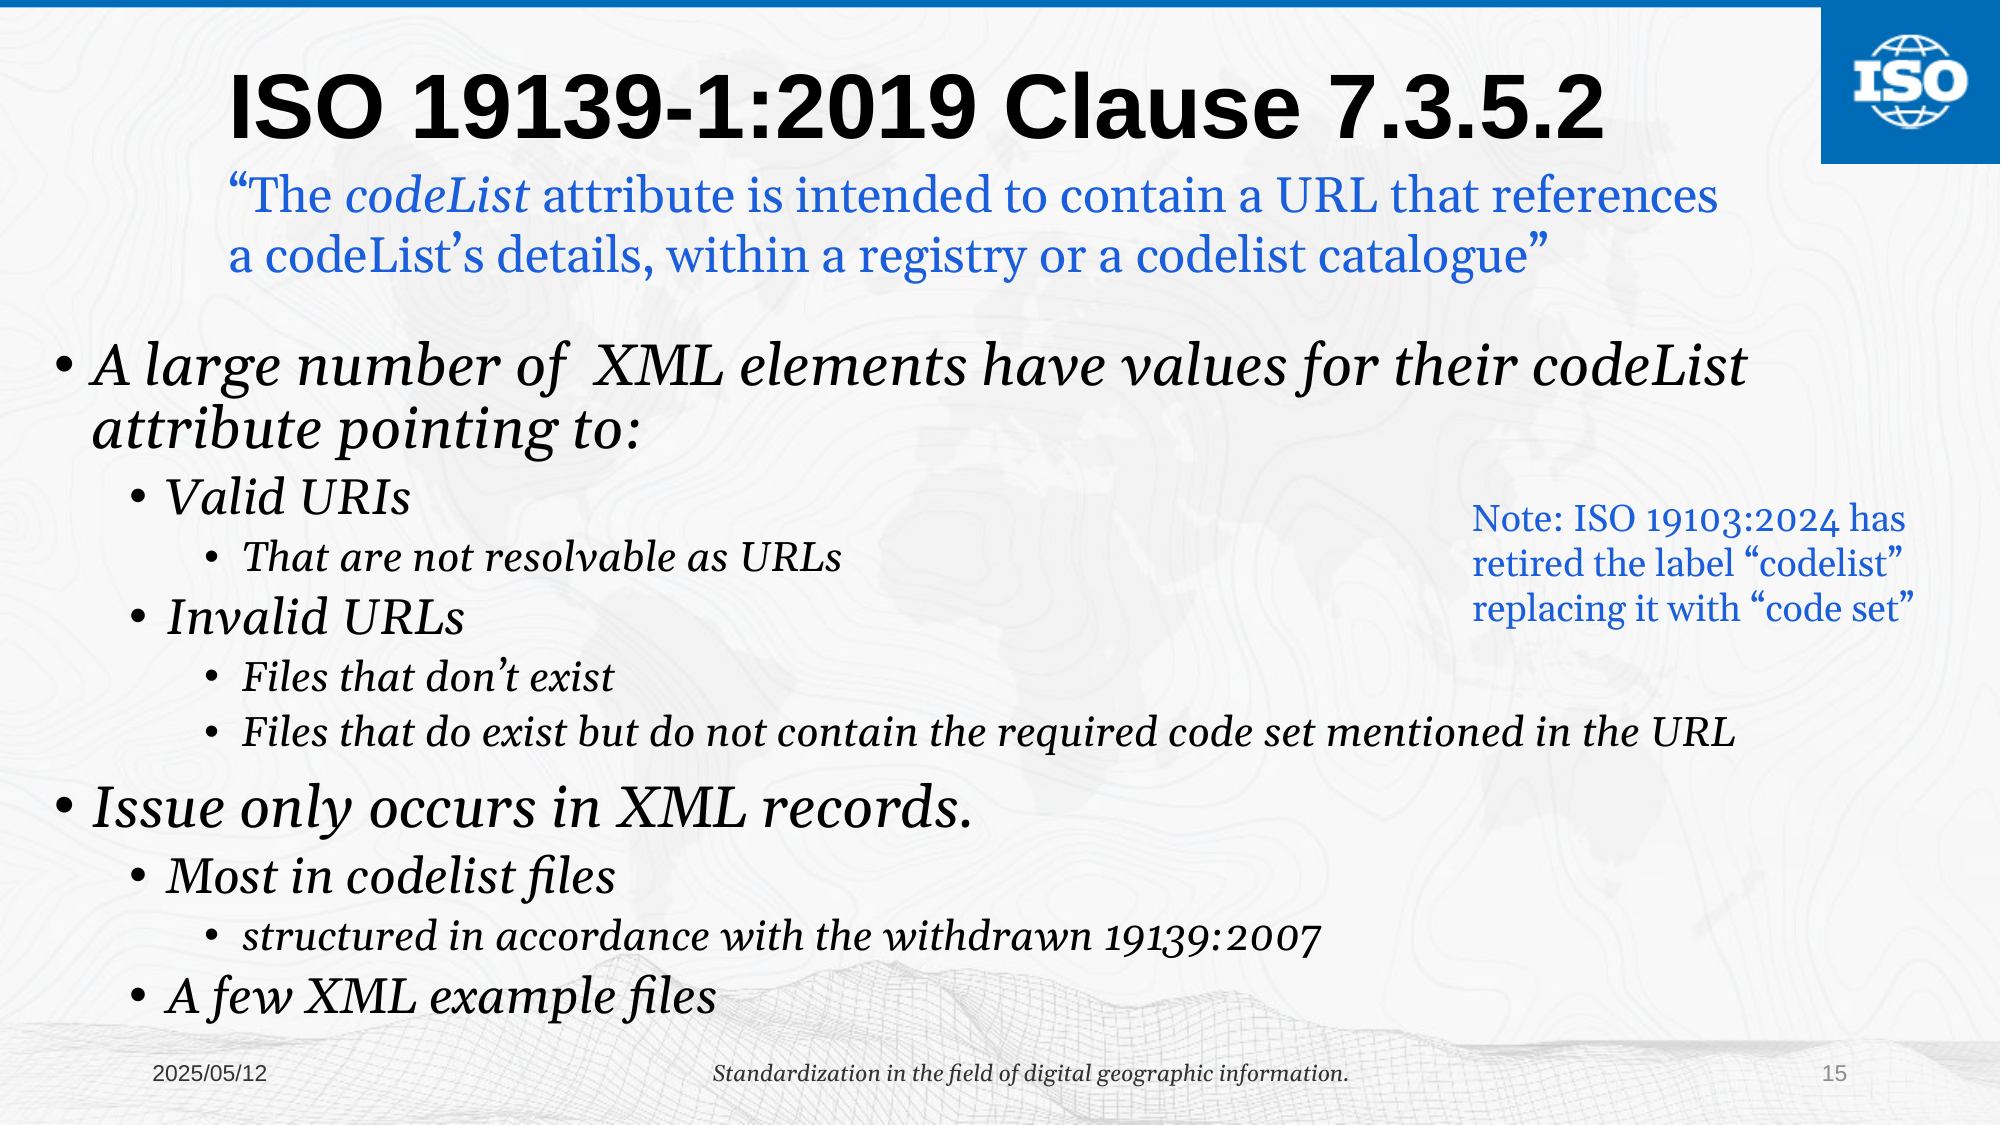

# ISO 19139-1:2019 Clause 7.3.5.2
“The codeList attribute is intended to contain a URL that references a codeList’s details, within a registry or a codelist catalogue”
A large number of  XML elements have values for their codeList attribute pointing to:
Valid URIs
That are not resolvable as URLs
Invalid URLs
Files that don’t exist
Files that do exist but do not contain the required code set mentioned in the URL
Issue only occurs in XML records.
Most in codelist files
structured in accordance with the withdrawn 19139:2007
A few XML example files
Note: ISO 19103:2024 has retired the label “codelist” replacing it with “code set”
2025/05/12
Standardization in the field of digital geographic information.
15